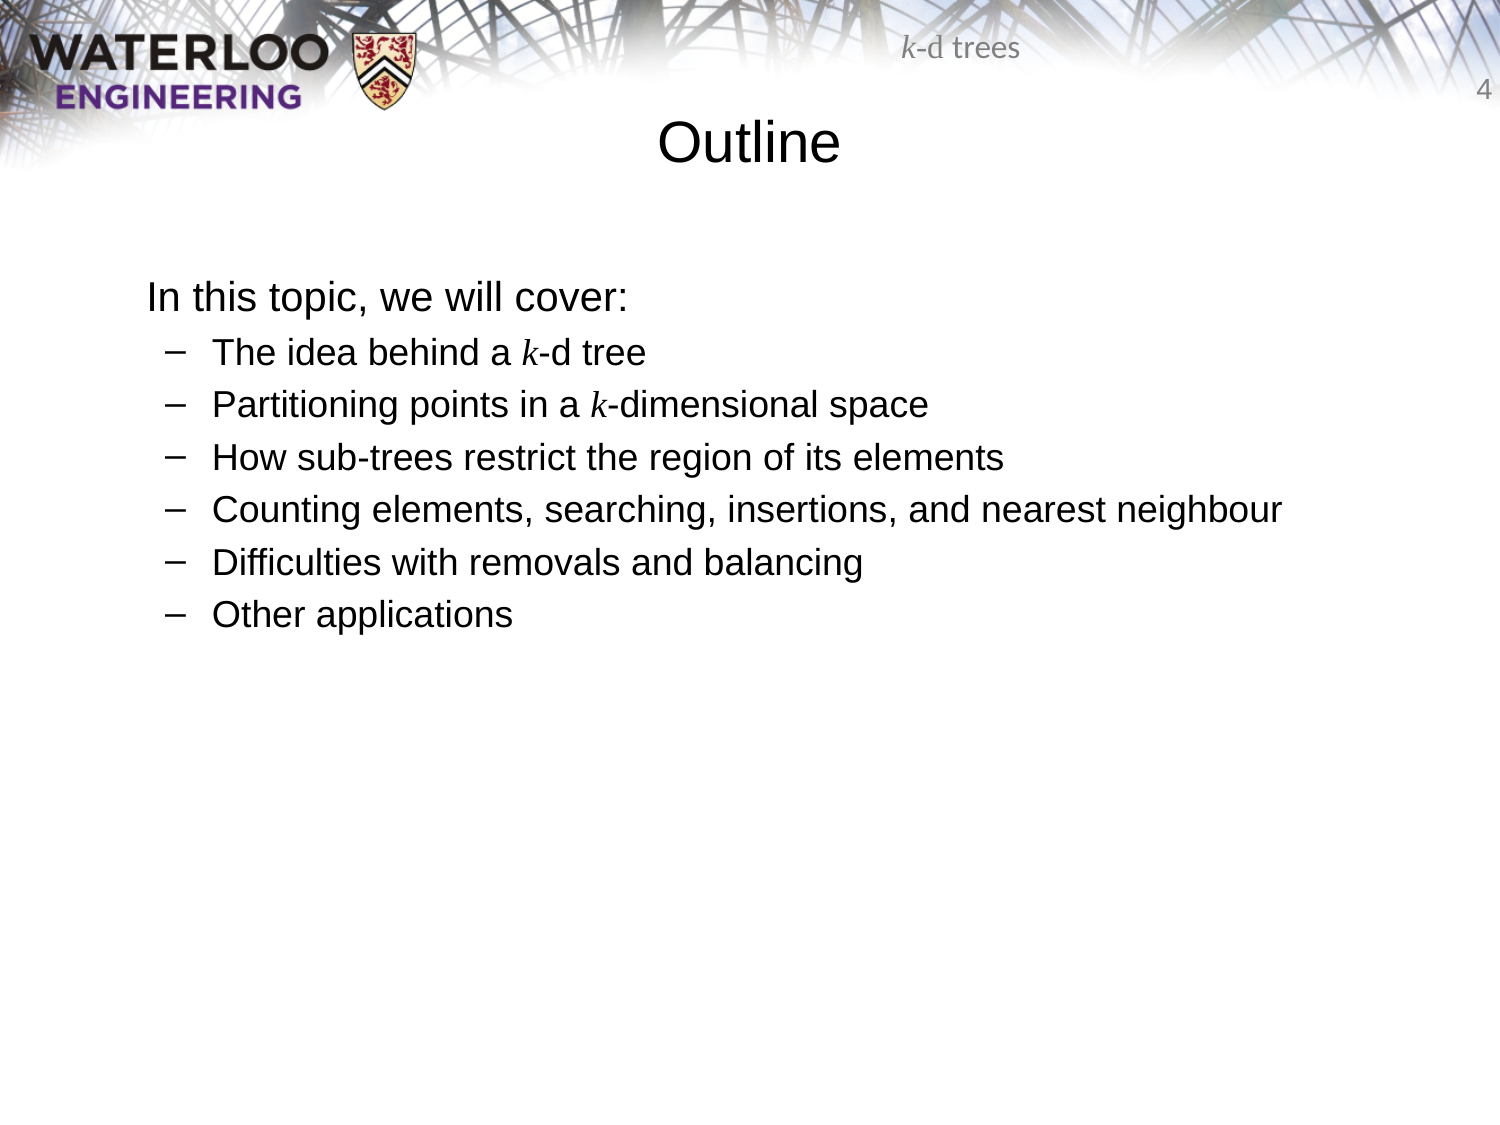

# Outline
	In this topic, we will cover:
The idea behind a k-d tree
Partitioning points in a k-dimensional space
How sub-trees restrict the region of its elements
Counting elements, searching, insertions, and nearest neighbour
Difficulties with removals and balancing
Other applications